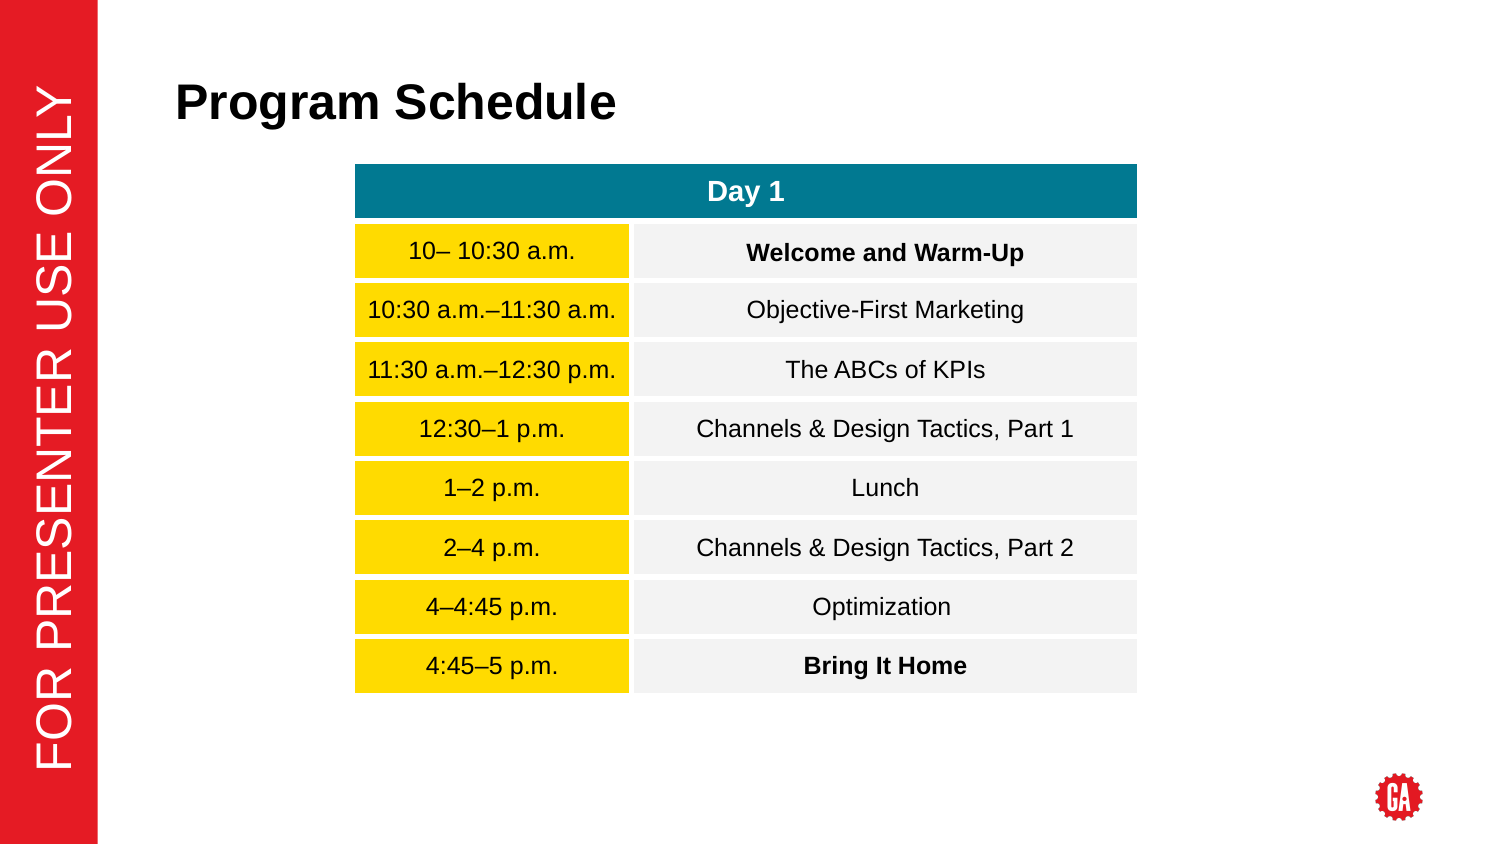

# Program Schedule
| Day 1 |  |
| --- | --- |
| 10– 10:30 a.m. | Welcome and Warm-Up |
| 10:30 a.m.–11:30 a.m. | Objective-First Marketing |
| 11:30 a.m.–12:30 p.m. | The ABCs of KPIs |
| 12:30–1 p.m. | Channels & Design Tactics, Part 1 |
| 1–2 p.m. | Lunch |
| 2–4 p.m. | Channels & Design Tactics, Part 2 |
| 4–4:45 p.m. | Optimization |
| 4:45–5 p.m. | Bring It Home |